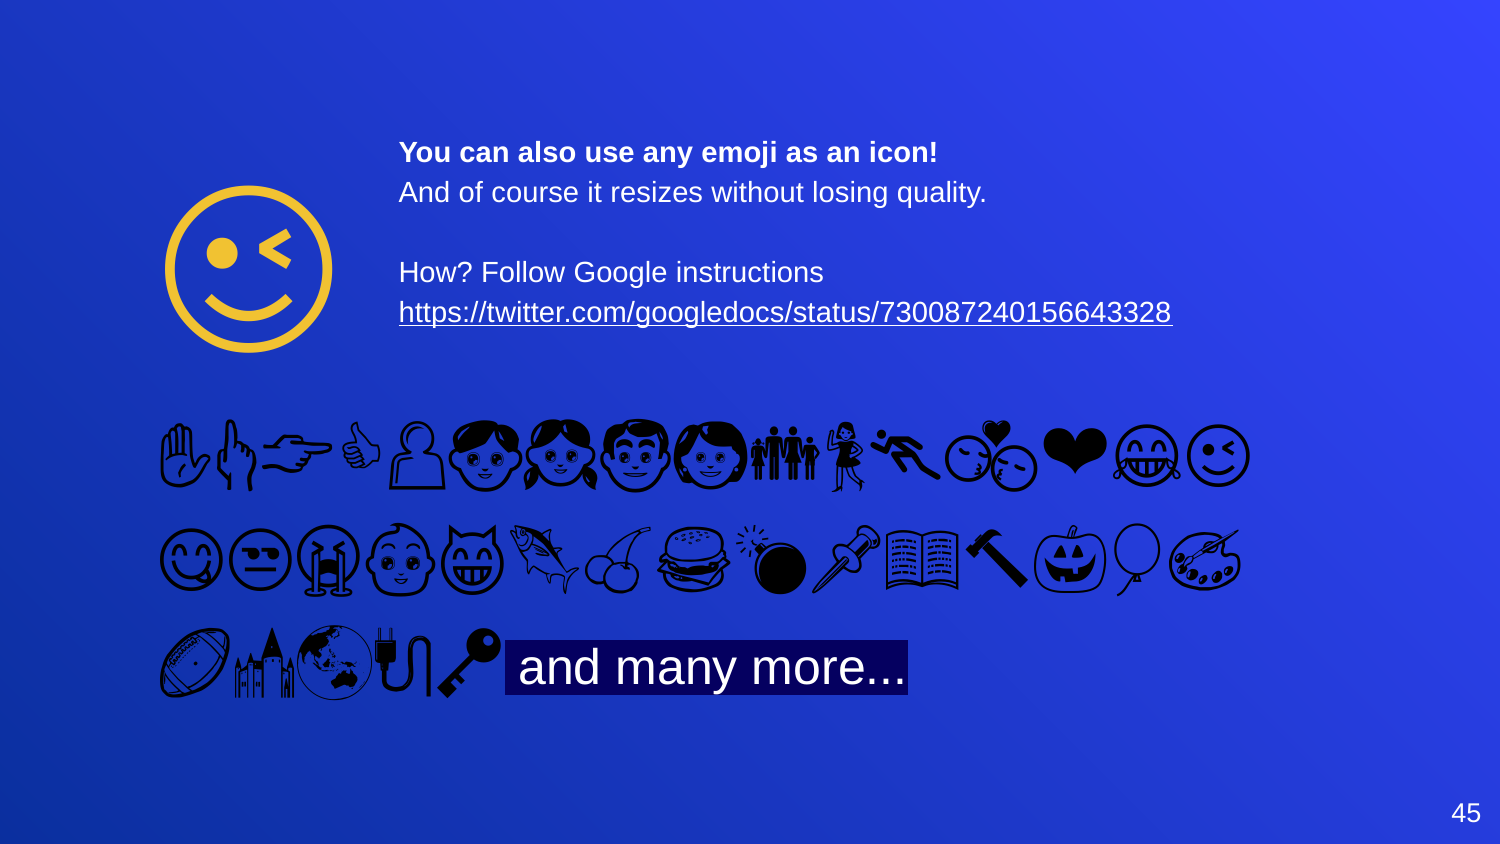

You can also use any emoji as an icon!
And of course it resizes without losing quality.
How? Follow Google instructions https://twitter.com/googledocs/status/730087240156643328
😉
✋👆👉👍👤👦👧👨👩👪💃🏃💑❤😂😉😋😒😭👶😸🐟🍒🍔💣📌📖🔨🎃🎈🎨🏈🏰🌏🔌🔑 and many more...
45